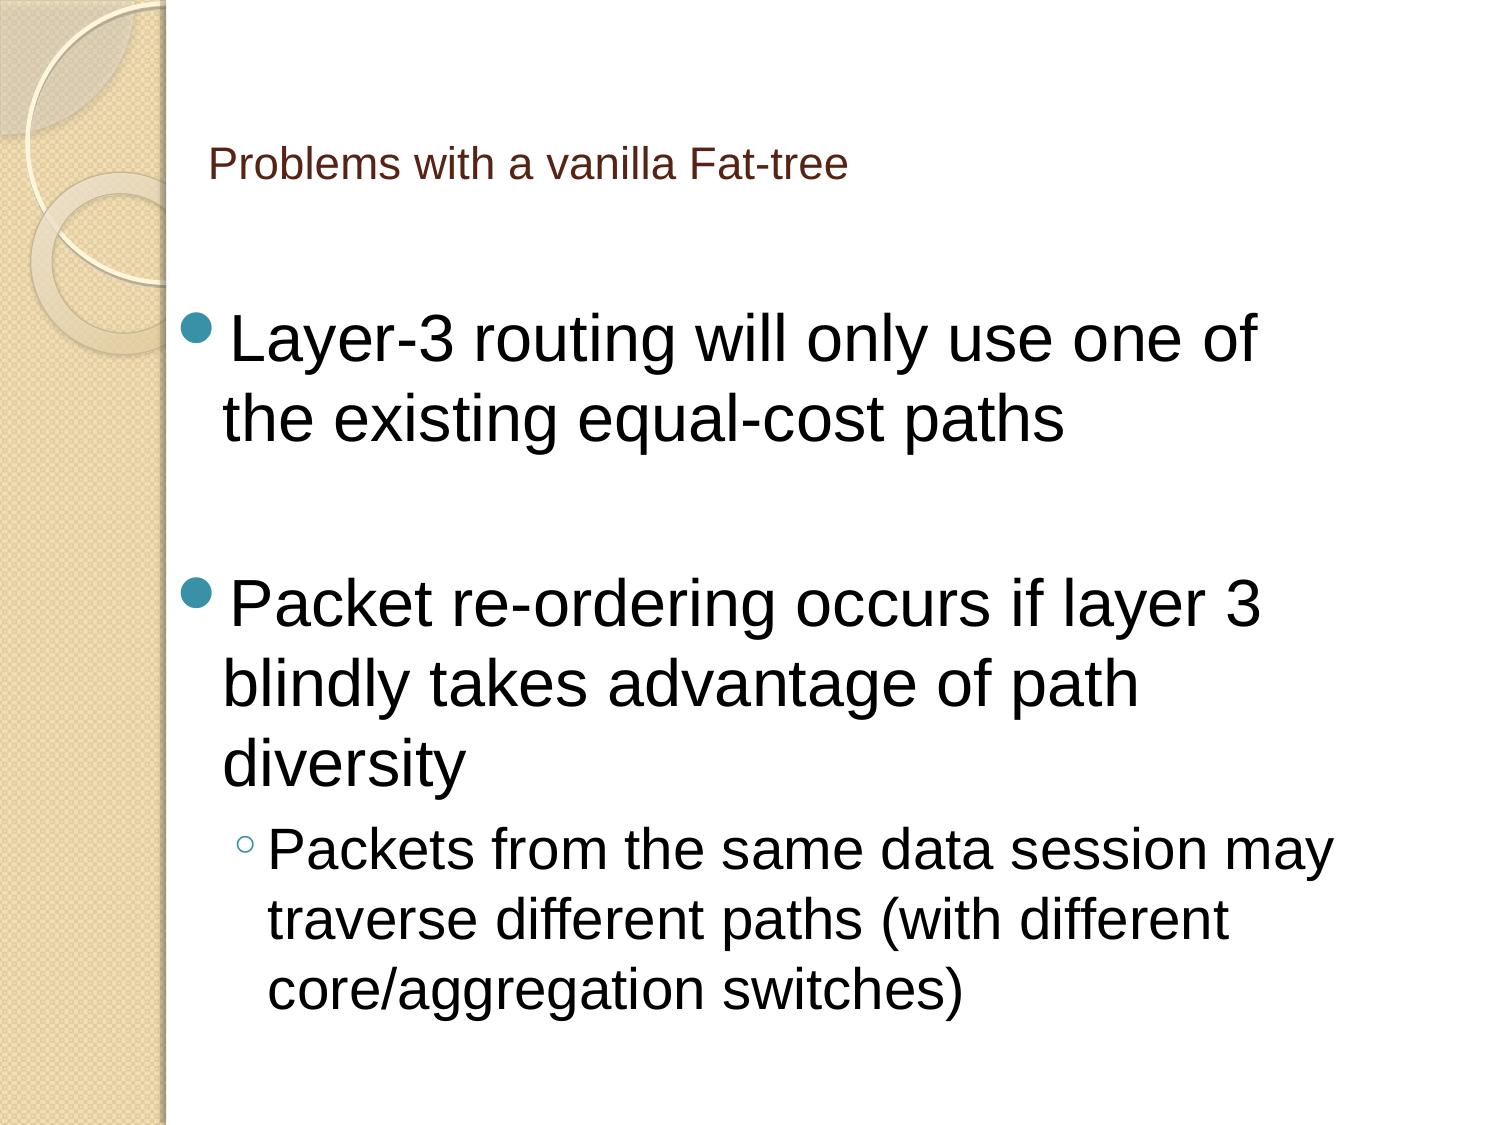

# Problems with a vanilla Fat-tree
Layer-3 routing will only use one of the existing equal-cost paths

Packet re-ordering occurs if layer 3 blindly takes advantage of path diversity
Packets from the same data session may traverse different paths (with different core/aggregation switches)